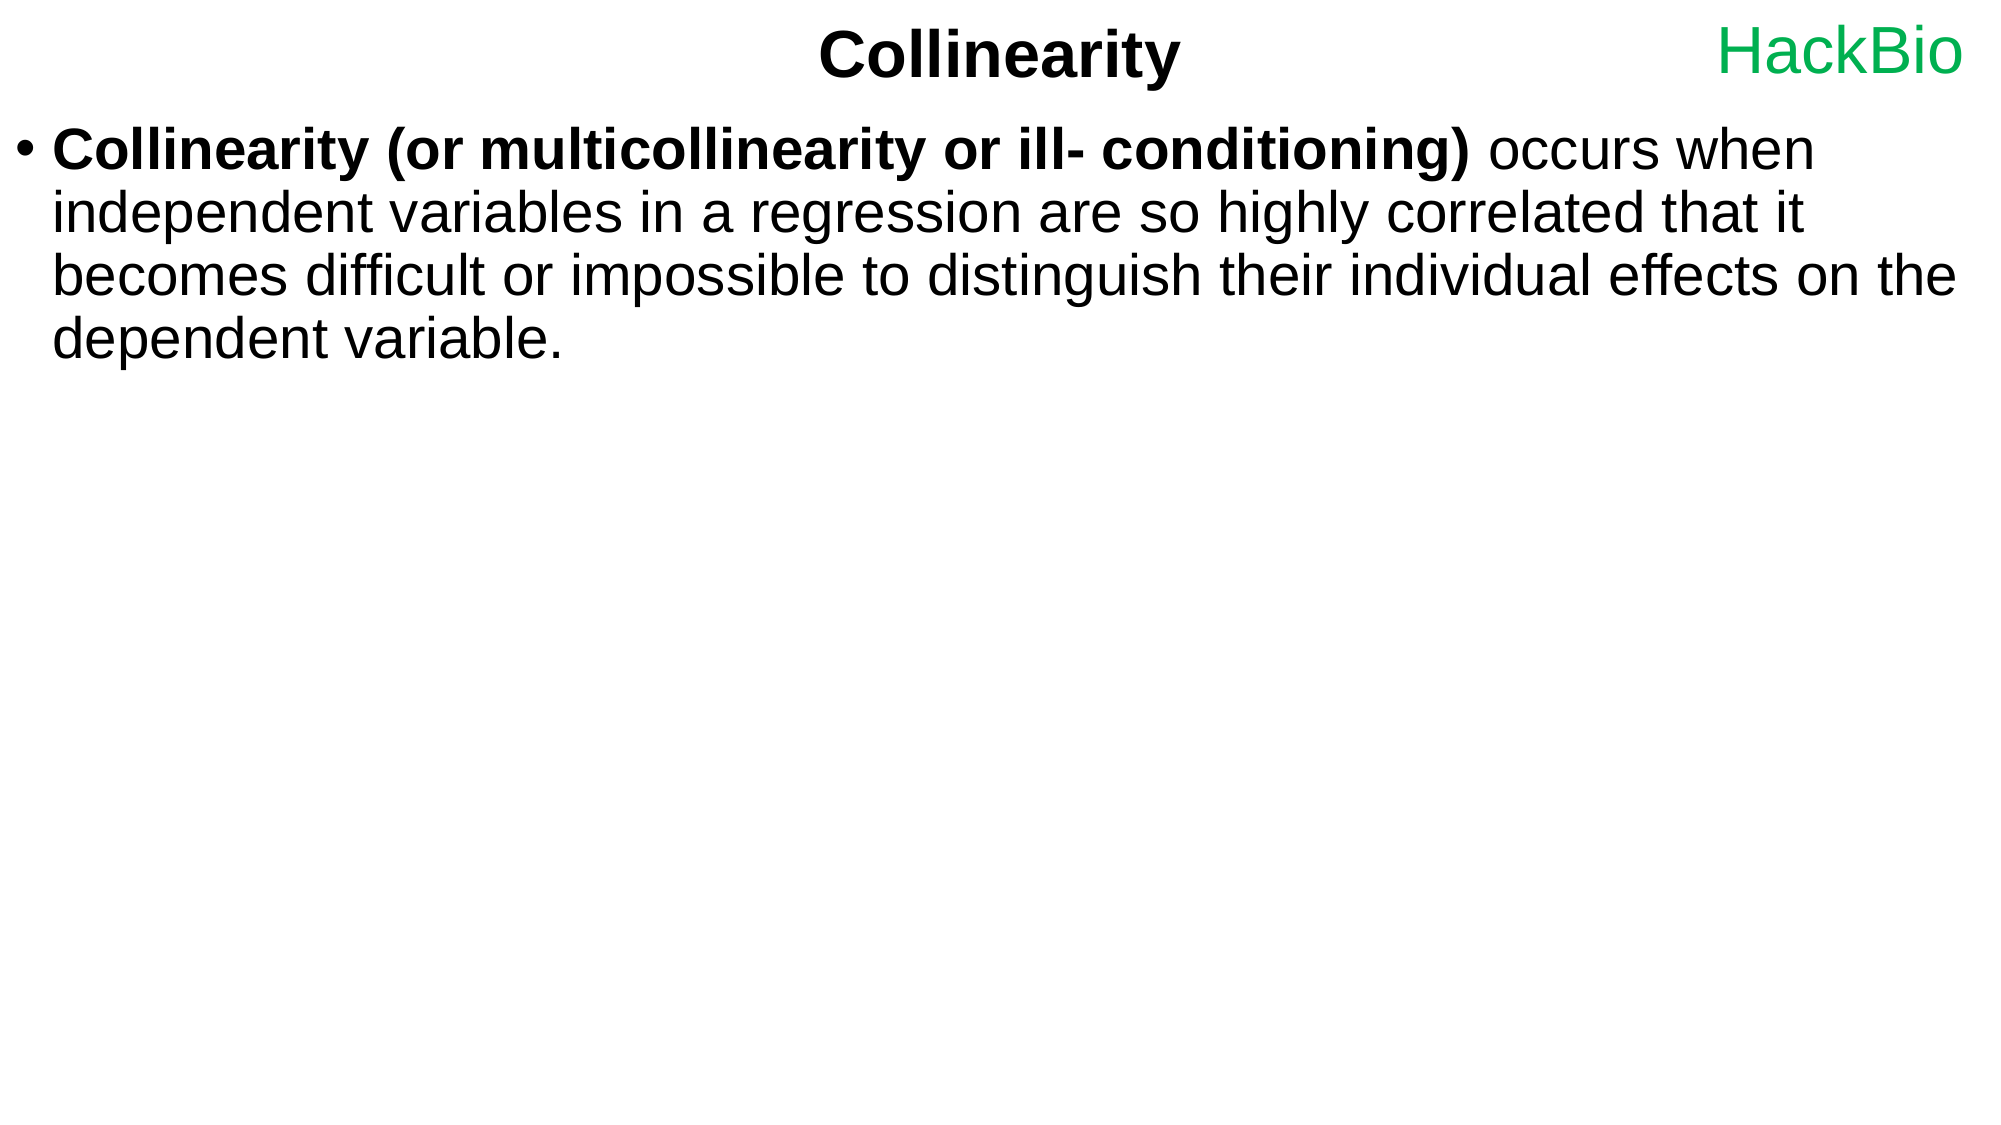

# Collinearity
Collinearity (or multicollinearity or ill- conditioning) occurs when independent variables in a regression are so highly correlated that it becomes difficult or impossible to distinguish their individual effects on the dependent variable.